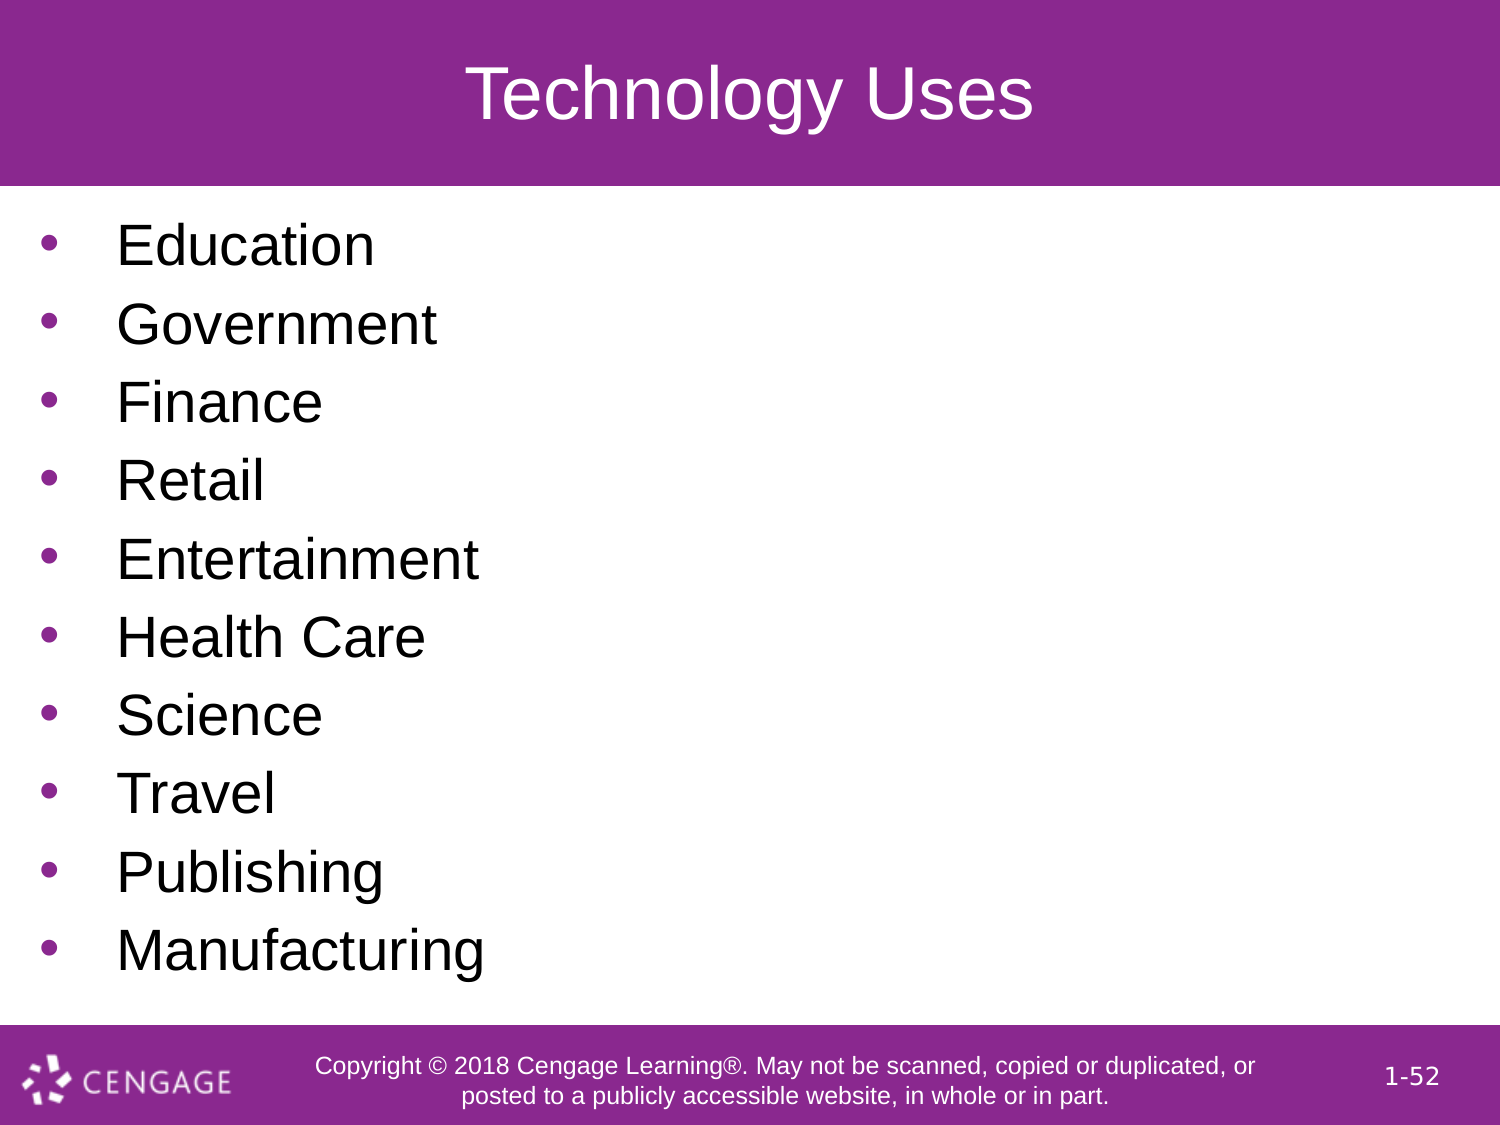

# Technology Uses
Education
Government
Finance
Retail
Entertainment
Health Care
Science
Travel
Publishing
Manufacturing